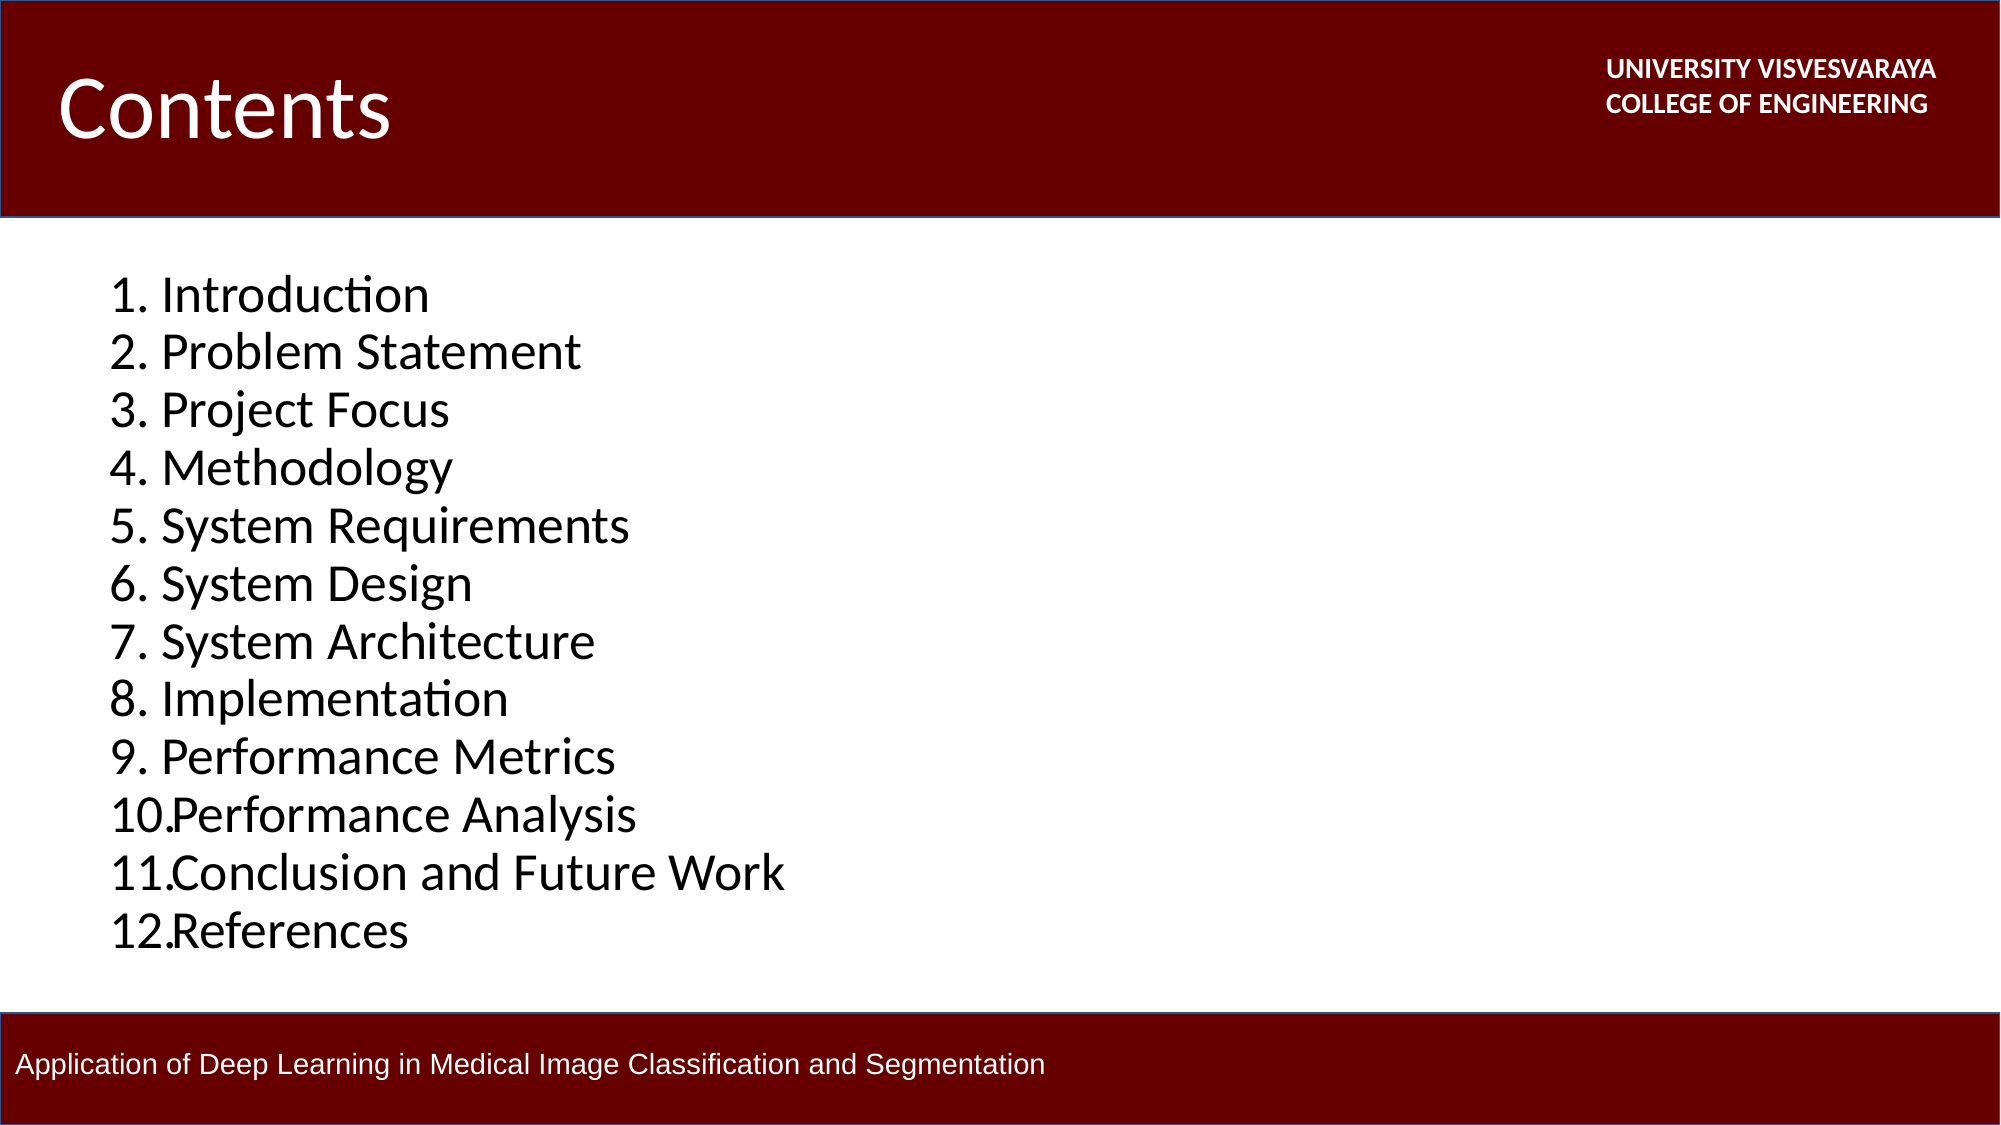

# Contents
Introduction
Problem Statement
Project Focus
Methodology
System Requirements
System Design
System Architecture
Implementation
Performance Metrics
Performance Analysis
Conclusion and Future Work
References